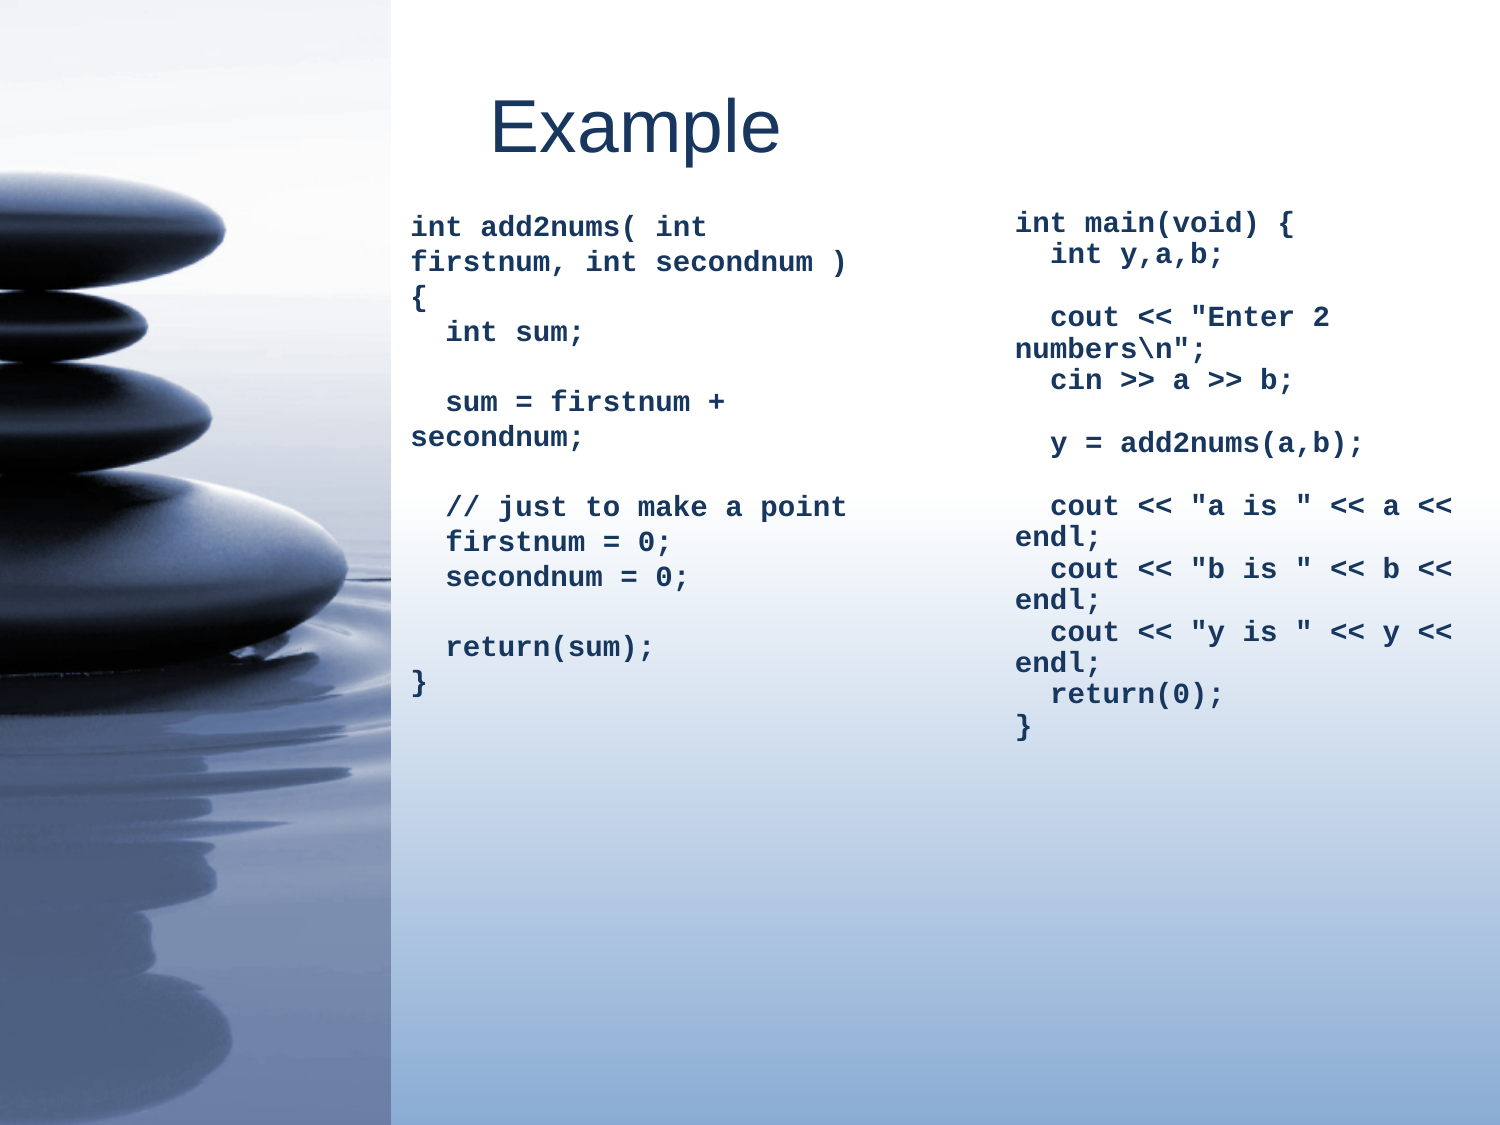

Example
int add2nums( int firstnum, int secondnum ) {
  int sum;

  sum = firstnum + secondnum;

  // just to make a point
  firstnum = 0;
  secondnum = 0;

  return(sum);
}

int main(void) {
  int y,a,b;

  cout << "Enter 2 numbers\n";
  cin >> a >> b;

  y = add2nums(a,b);

  cout << "a is " << a << endl;
  cout << "b is " << b << endl;
  cout << "y is " << y << endl;
  return(0);
}